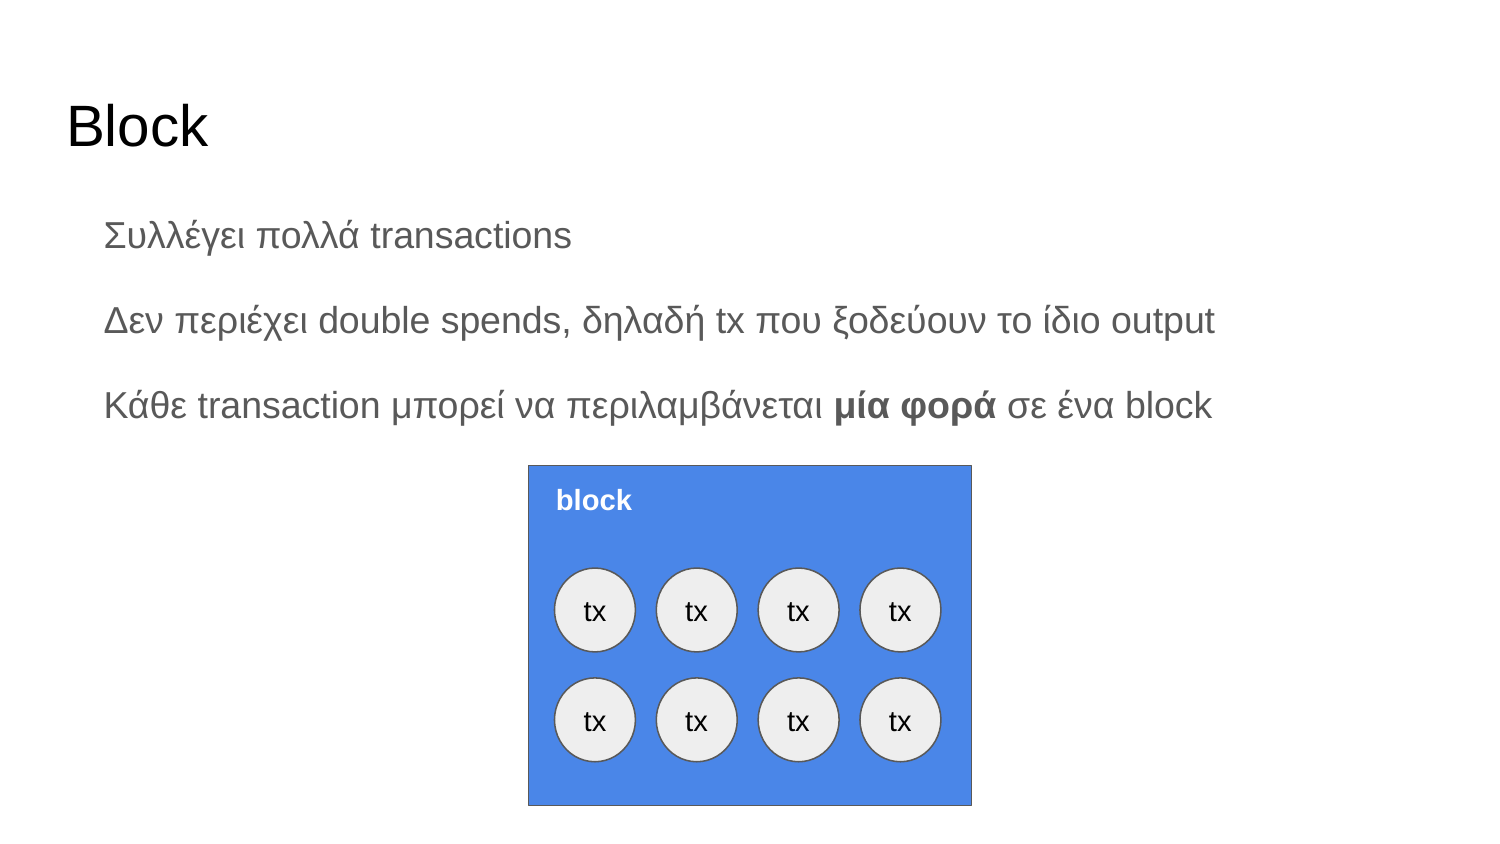

# Block
Συλλέγει πολλά transactions
Δεν περιέχει double spends, δηλαδή tx που ξοδεύουν το ίδιο output
Κάθε transaction μπορεί να περιλαμβάνεται μία φορά σε ένα block

block
tx
tx
tx
tx
tx
tx
tx
tx